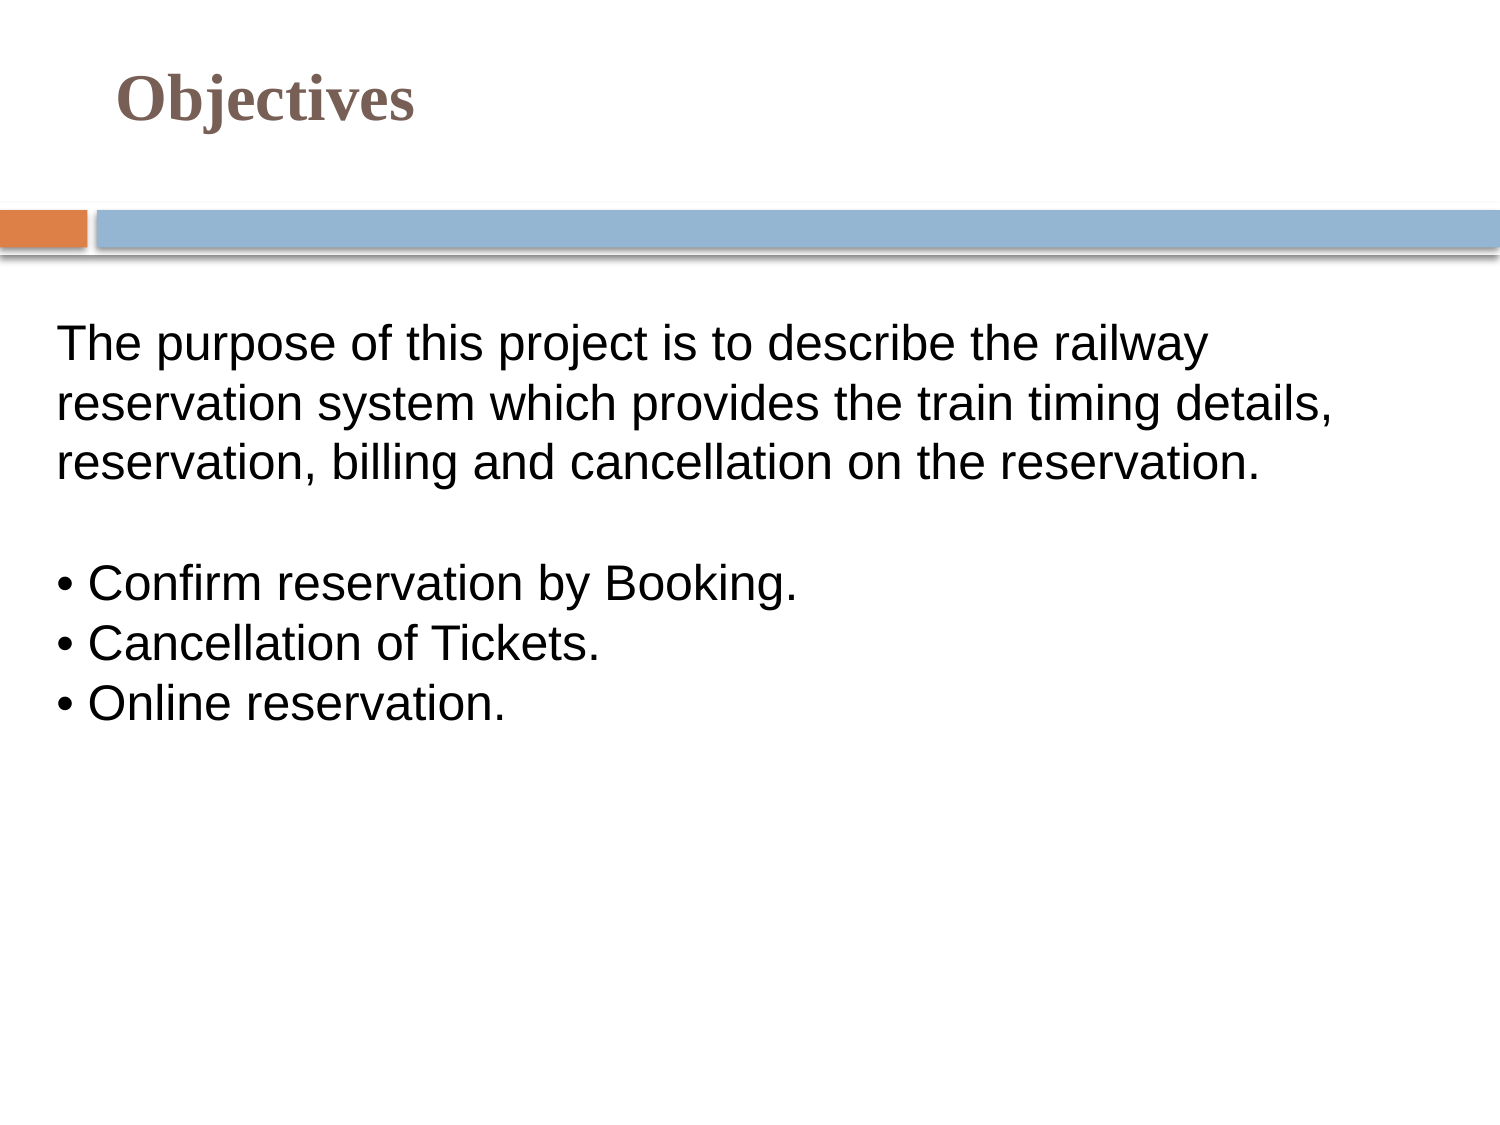

# Objectives

The purpose of this project is to describe the railway reservation system which provides the train timing details, reservation, billing and cancellation on the reservation.

• Confirm reservation by Booking.
• Cancellation of Tickets.
• Online reservation.